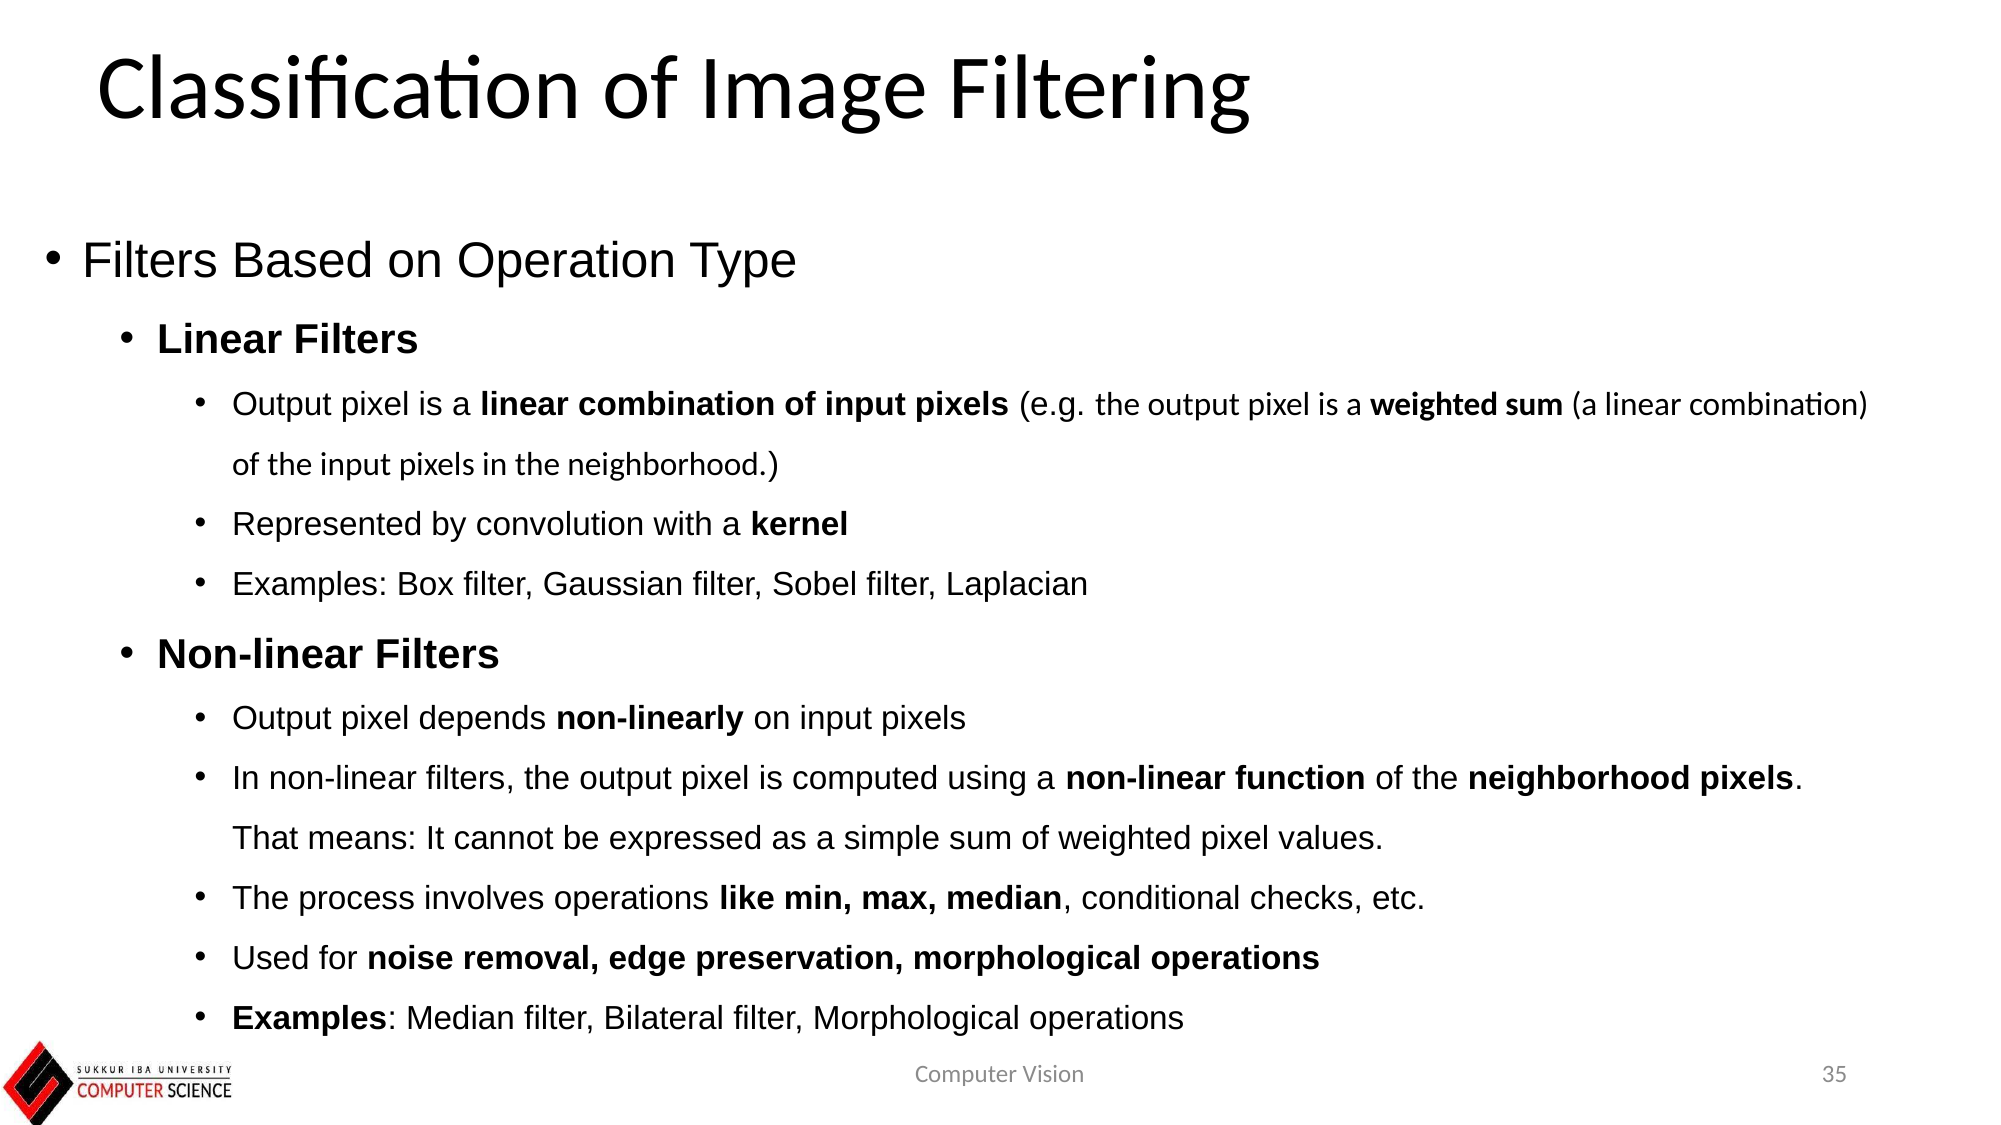

# Classification of Image Filtering
Filters Based on Operation Type
Linear Filters
Output pixel is a linear combination of input pixels (e.g. the output pixel is a weighted sum (a linear combination) of the input pixels in the neighborhood.)
Represented by convolution with a kernel
Examples: Box filter, Gaussian filter, Sobel filter, Laplacian
Non-linear Filters
Output pixel depends non-linearly on input pixels
In non-linear filters, the output pixel is computed using a non-linear function of the neighborhood pixels. That means: It cannot be expressed as a simple sum of weighted pixel values.
The process involves operations like min, max, median, conditional checks, etc.
Used for noise removal, edge preservation, morphological operations
Examples: Median filter, Bilateral filter, Morphological operations
Computer Vision
35